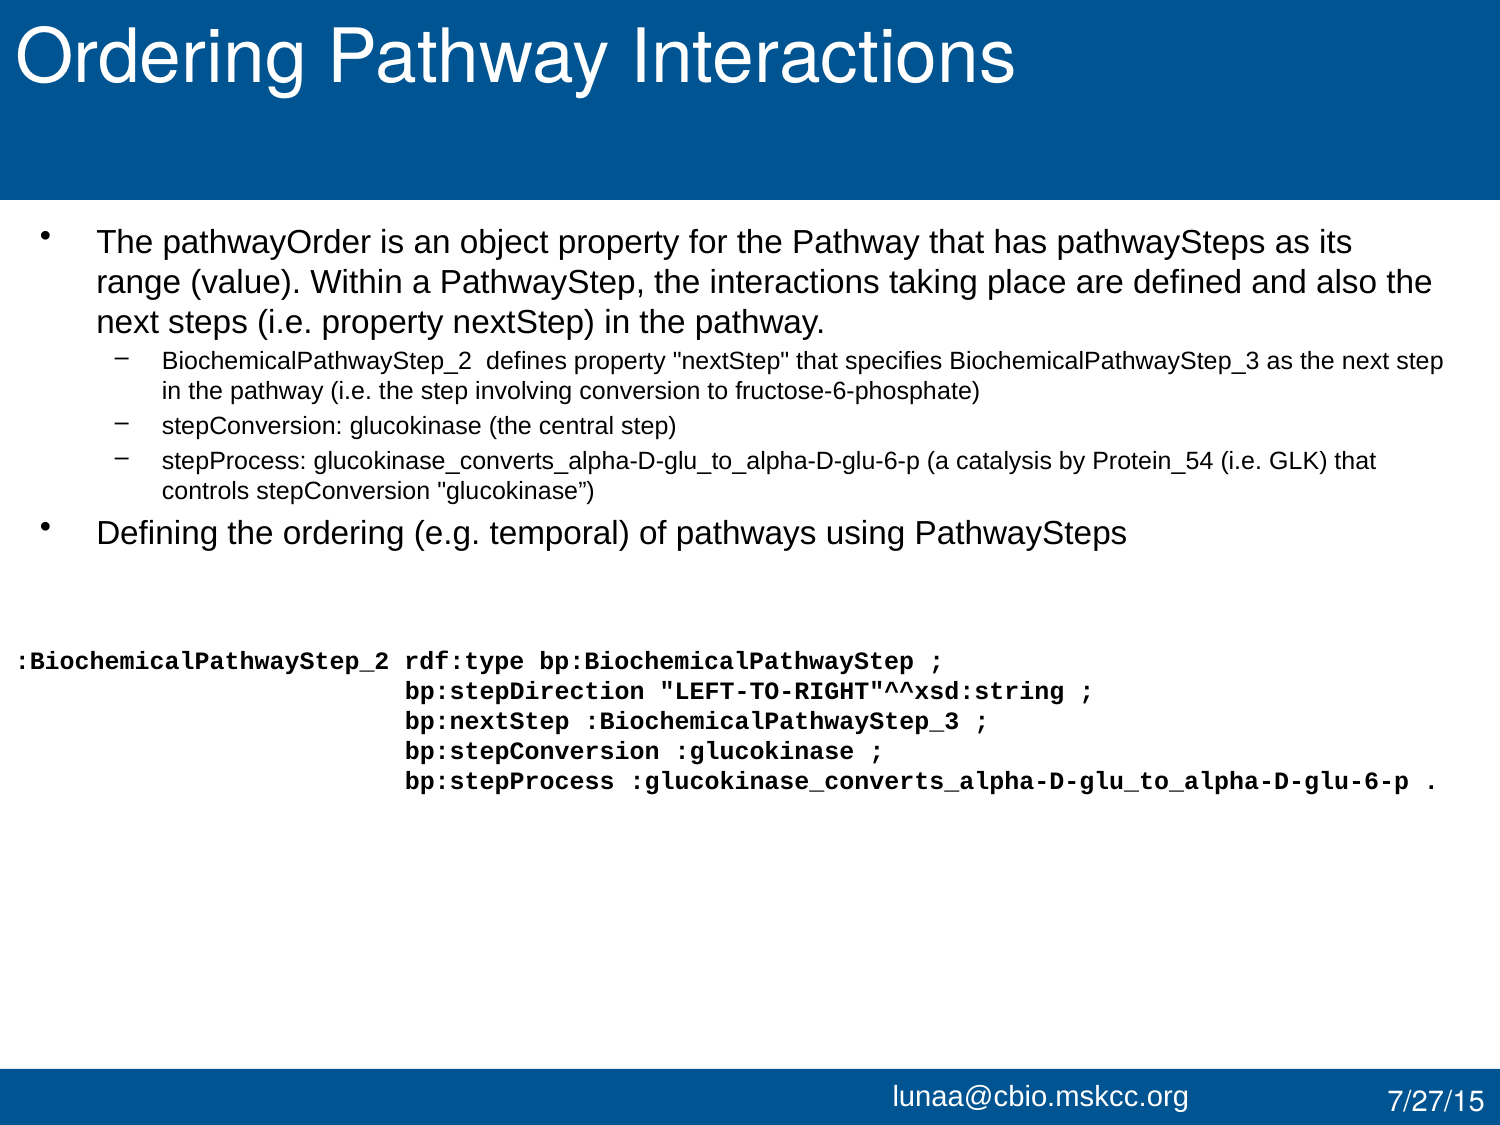

# Ordering Pathway Interactions
The pathwayOrder is an object property for the Pathway that has pathwaySteps as its range (value). Within a PathwayStep, the interactions taking place are defined and also the next steps (i.e. property nextStep) in the pathway.
BiochemicalPathwayStep_2  defines property "nextStep" that specifies BiochemicalPathwayStep_3 as the next step in the pathway (i.e. the step involving conversion to fructose-6-phosphate)
stepConversion: glucokinase (the central step)
stepProcess: glucokinase_converts_alpha-D-glu_to_alpha-D-glu-6-p (a catalysis by Protein_54 (i.e. GLK) that controls stepConversion "glucokinase”)
Defining the ordering (e.g. temporal) of pathways using PathwaySteps
:BiochemicalPathwayStep_2 rdf:type bp:BiochemicalPathwayStep ;
                          bp:stepDirection "LEFT-TO-RIGHT"^^xsd:string ;
                          bp:nextStep :BiochemicalPathwayStep_3 ;
                          bp:stepConversion :glucokinase ;
                          bp:stepProcess :glucokinase_converts_alpha-D-glu_to_alpha-D-glu-6-p .
7/27/15